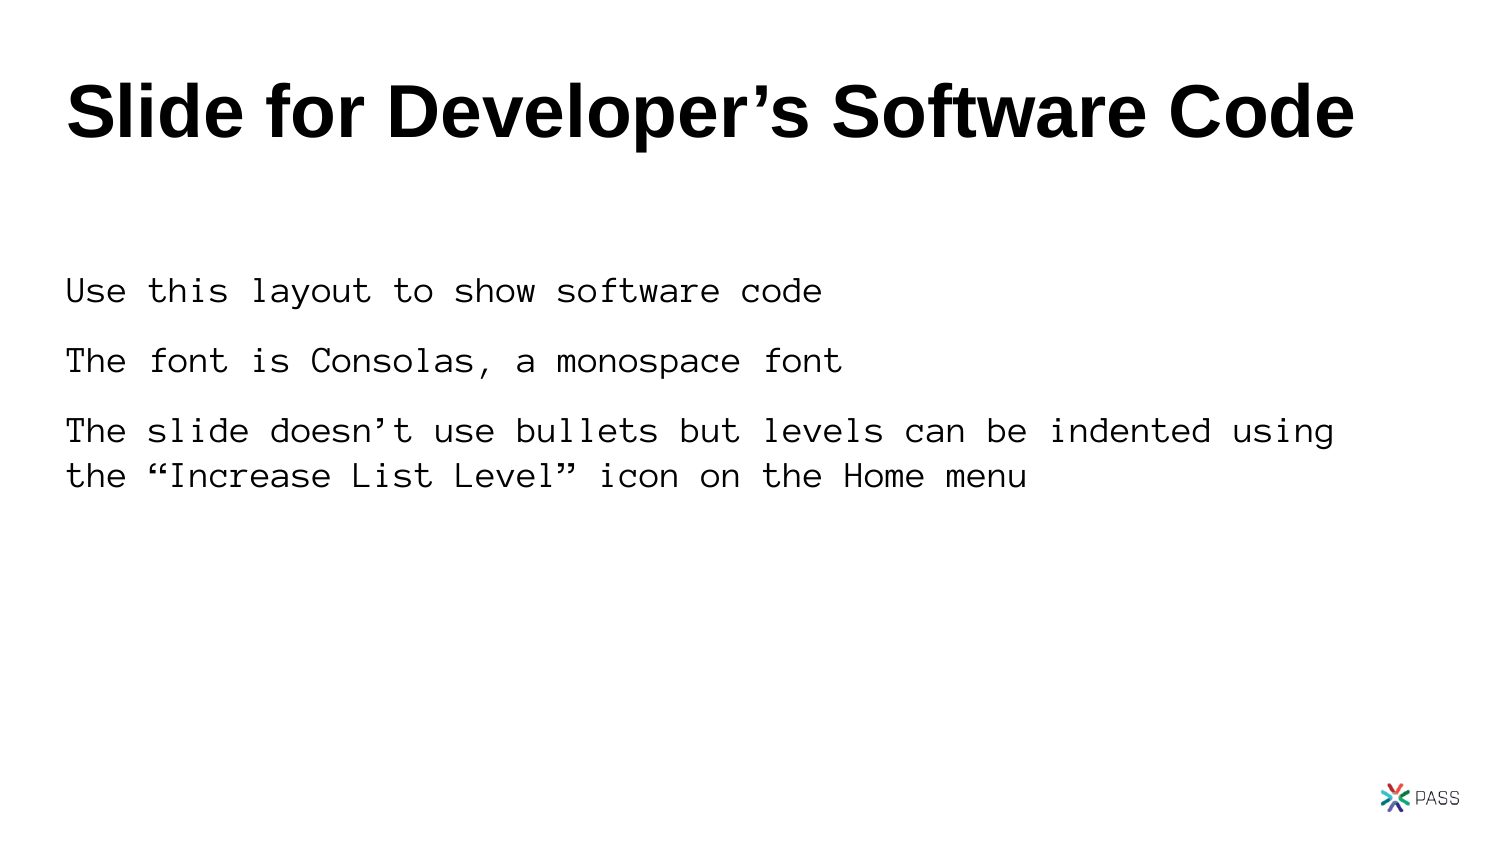

# Slide for Developer’s Software Code
Use this layout to show software code
The font is Consolas, a monospace font
The slide doesn’t use bullets but levels can be indented using the “Increase List Level” icon on the Home menu